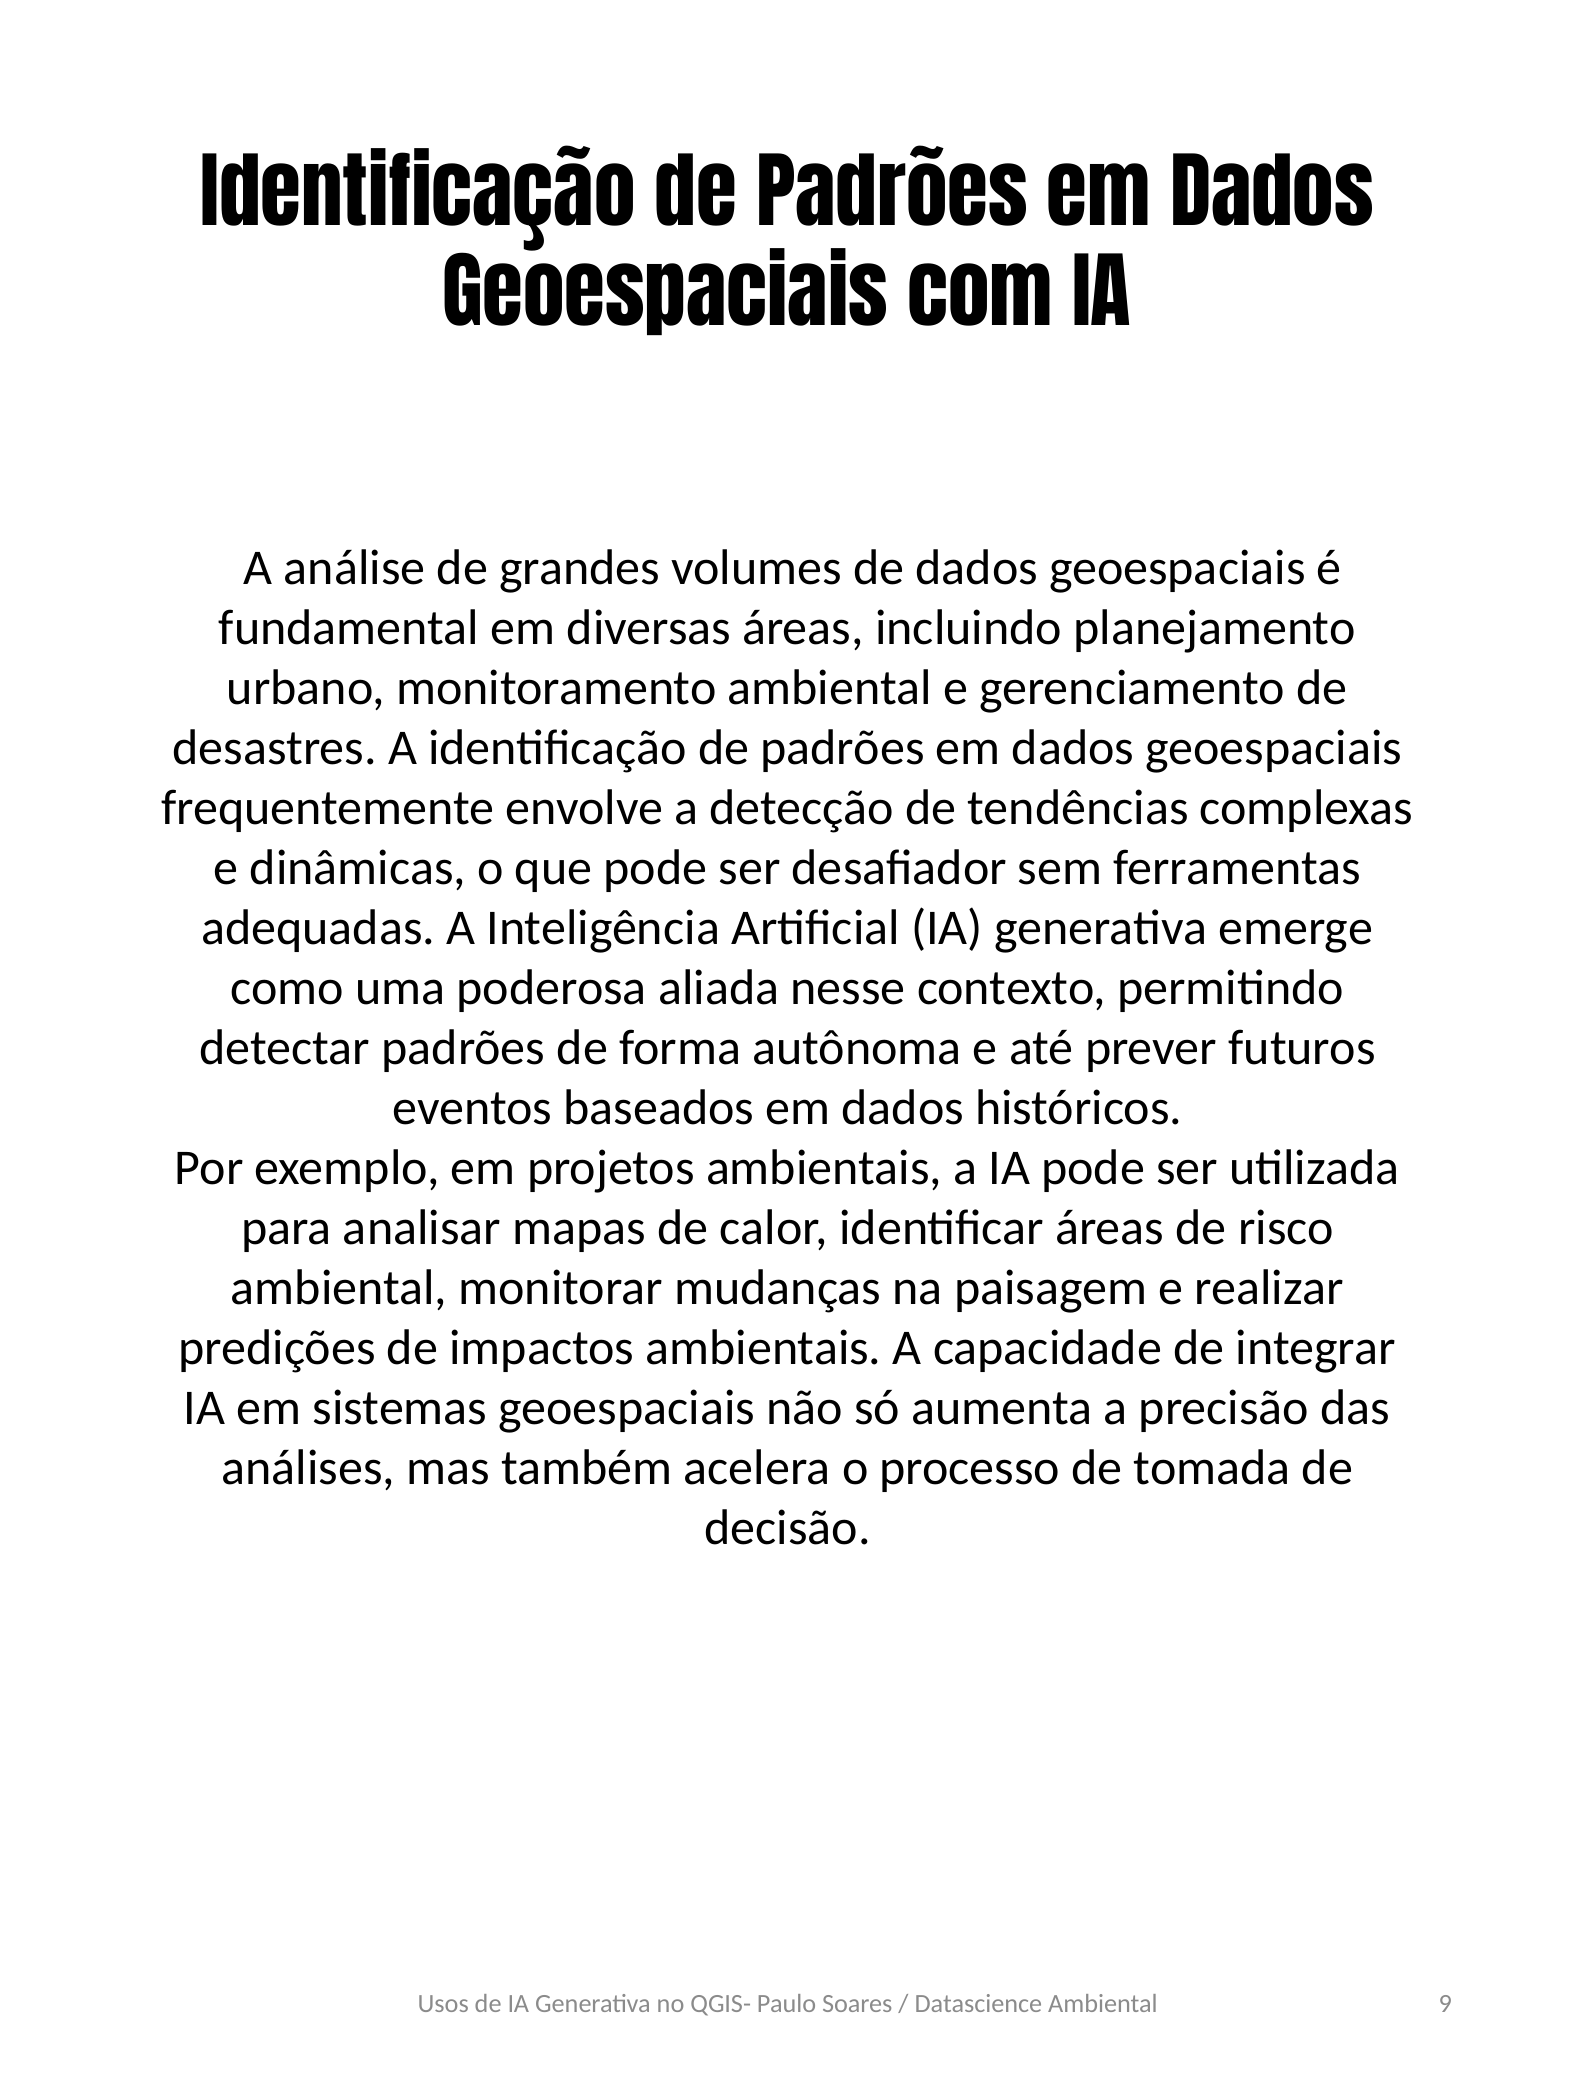

Identificação de Padrões em Dados Geoespaciais com IA
 A análise de grandes volumes de dados geoespaciais é fundamental em diversas áreas, incluindo planejamento urbano, monitoramento ambiental e gerenciamento de desastres. A identificação de padrões em dados geoespaciais frequentemente envolve a detecção de tendências complexas e dinâmicas, o que pode ser desafiador sem ferramentas adequadas. A Inteligência Artificial (IA) generativa emerge como uma poderosa aliada nesse contexto, permitindo detectar padrões de forma autônoma e até prever futuros eventos baseados em dados históricos.
Por exemplo, em projetos ambientais, a IA pode ser utilizada para analisar mapas de calor, identificar áreas de risco ambiental, monitorar mudanças na paisagem e realizar predições de impactos ambientais. A capacidade de integrar IA em sistemas geoespaciais não só aumenta a precisão das análises, mas também acelera o processo de tomada de decisão.
Usos de IA Generativa no QGIS- Paulo Soares / Datascience Ambiental
9